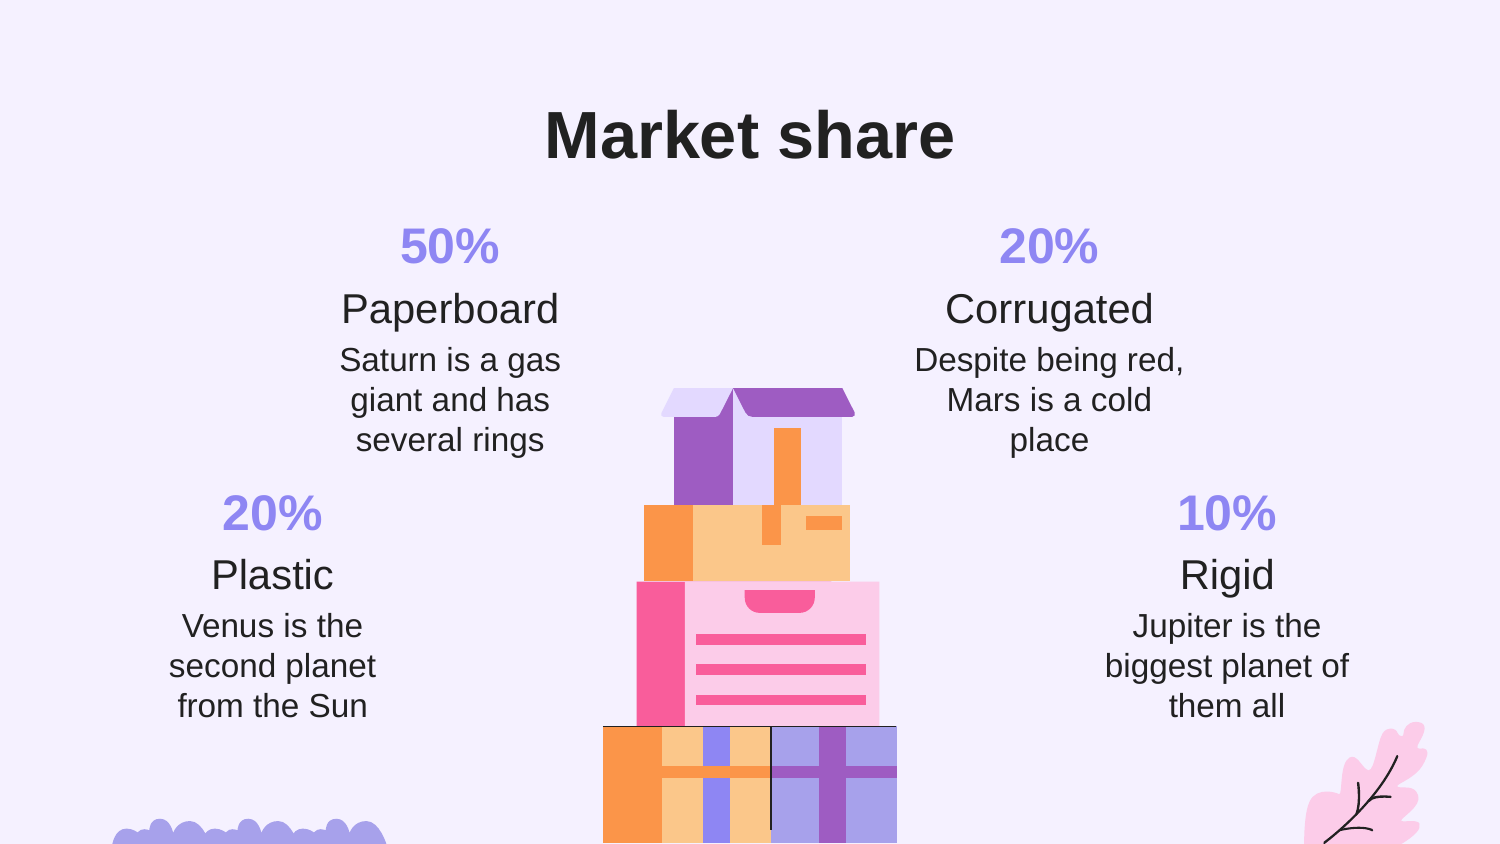

# Market share
50%
20%
Paperboard
Corrugated
Saturn is a gas giant and has several rings
Despite being red, Mars is a cold place

20%
10%
Plastic
Rigid
Venus is the second planet from the Sun
Jupiter is the biggest planet of them all